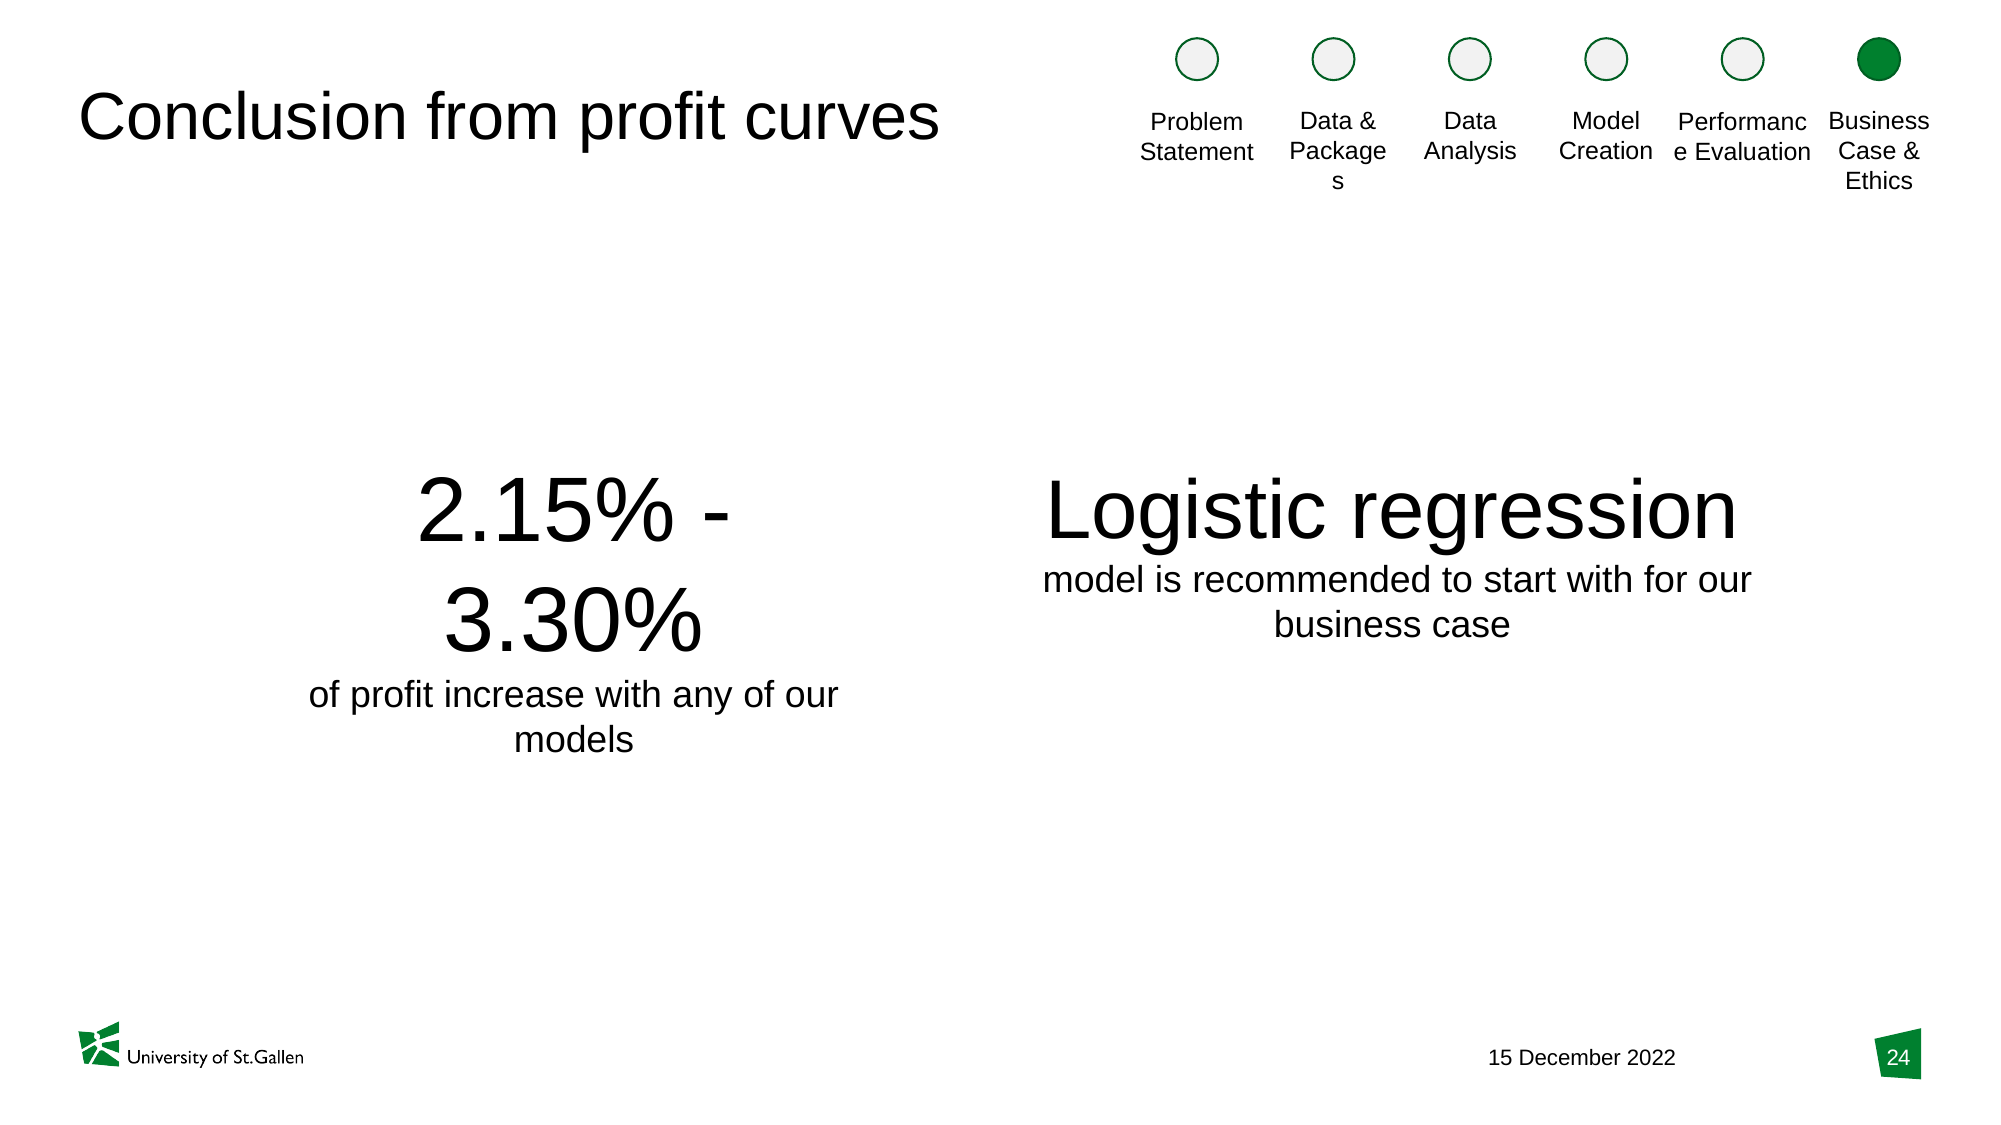

Data & Packages
Data Analysis
Model Creation
Business Case & Ethics
Problem Statement
Performance Evaluation
# Conclusion from profit curves
2.15% - 3.30%
of profit increase with any of our models
Logistic regression
 model is recommended to start with for our business case
24